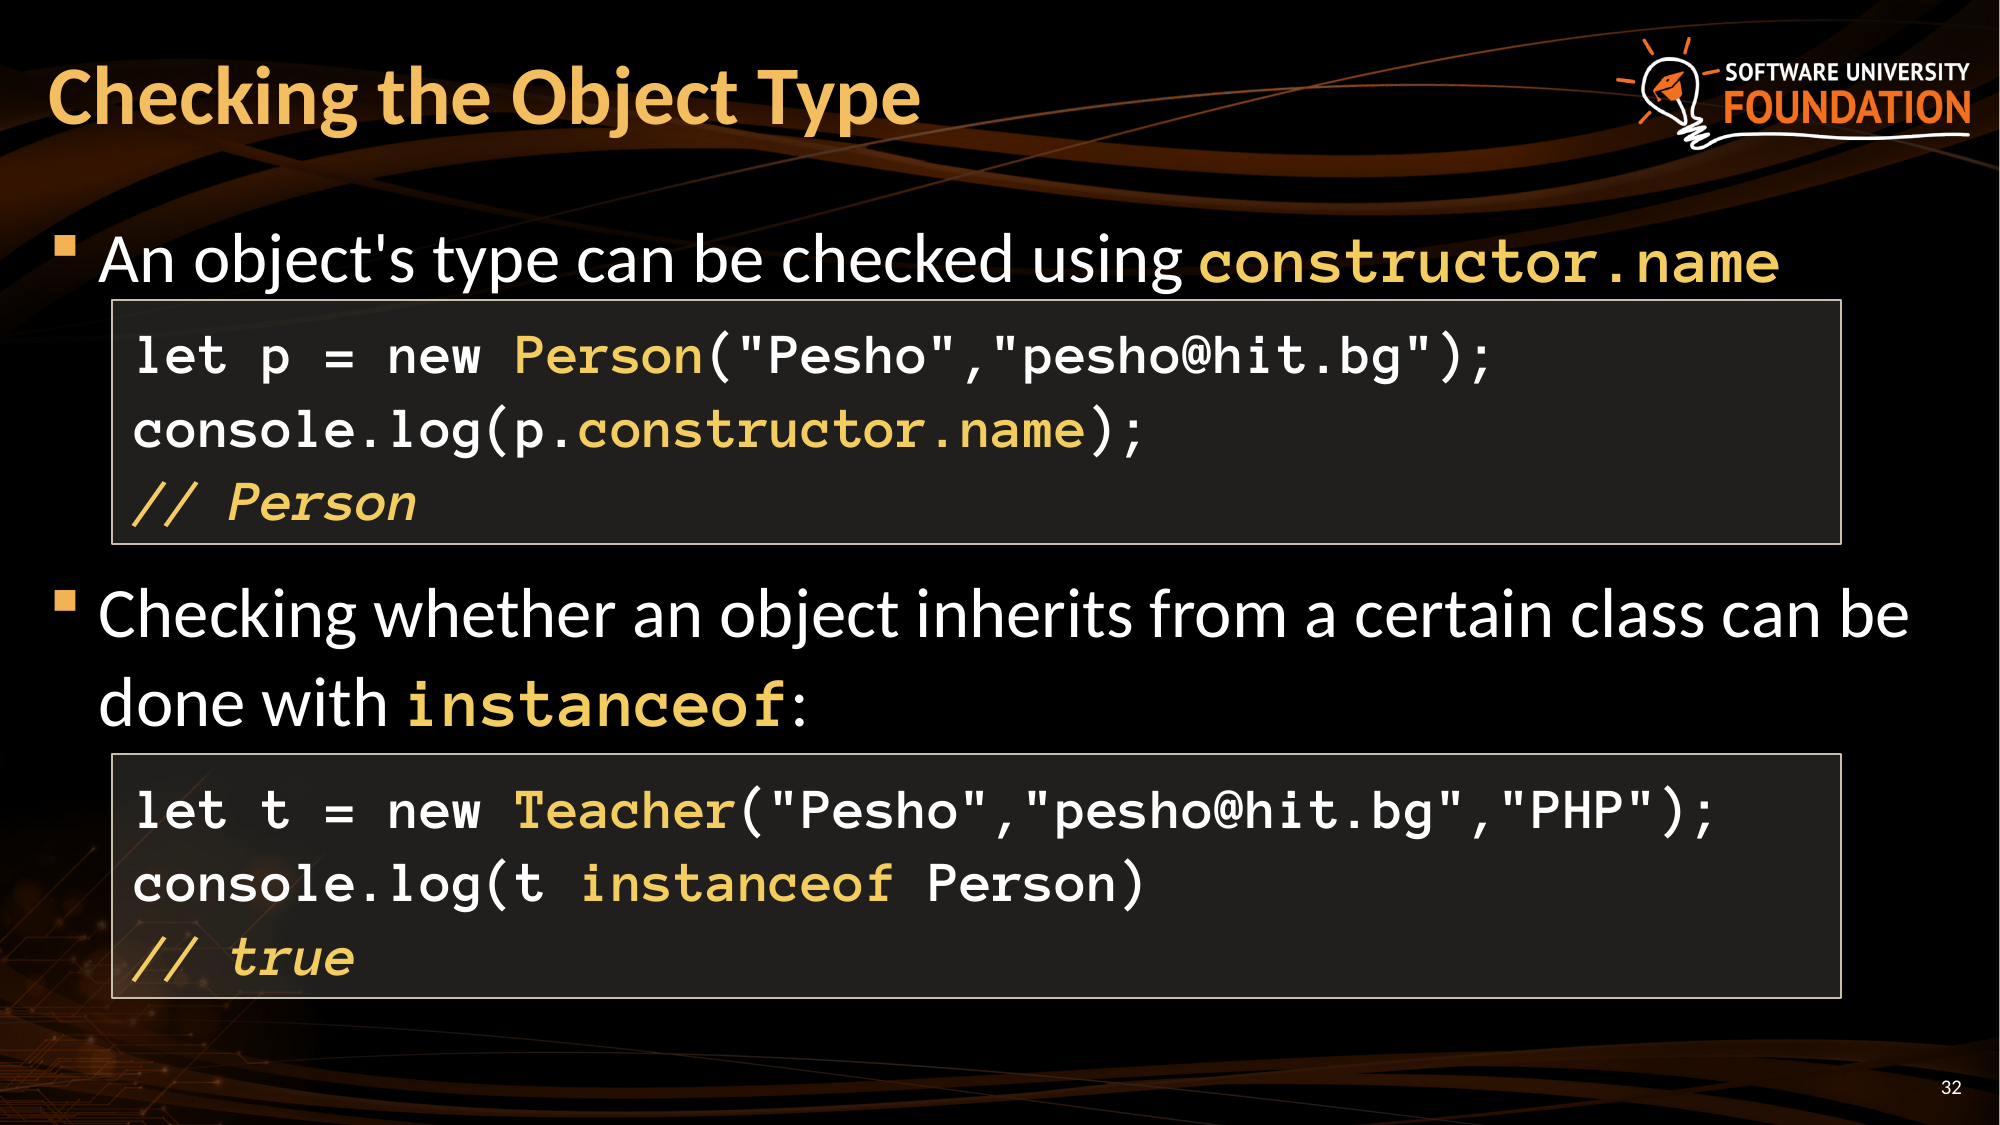

# Checking the Object Type
An object's type can be checked using constructor.name

Checking whether an object inherits from a certain class can be done with instanceof:

let p = new Person("Pesho","pesho@hit.bg");
console.log(p.constructor.name);
// Person
let t = new Teacher("Pesho","pesho@hit.bg","PHP");
console.log(t instanceof Person)
// true
32